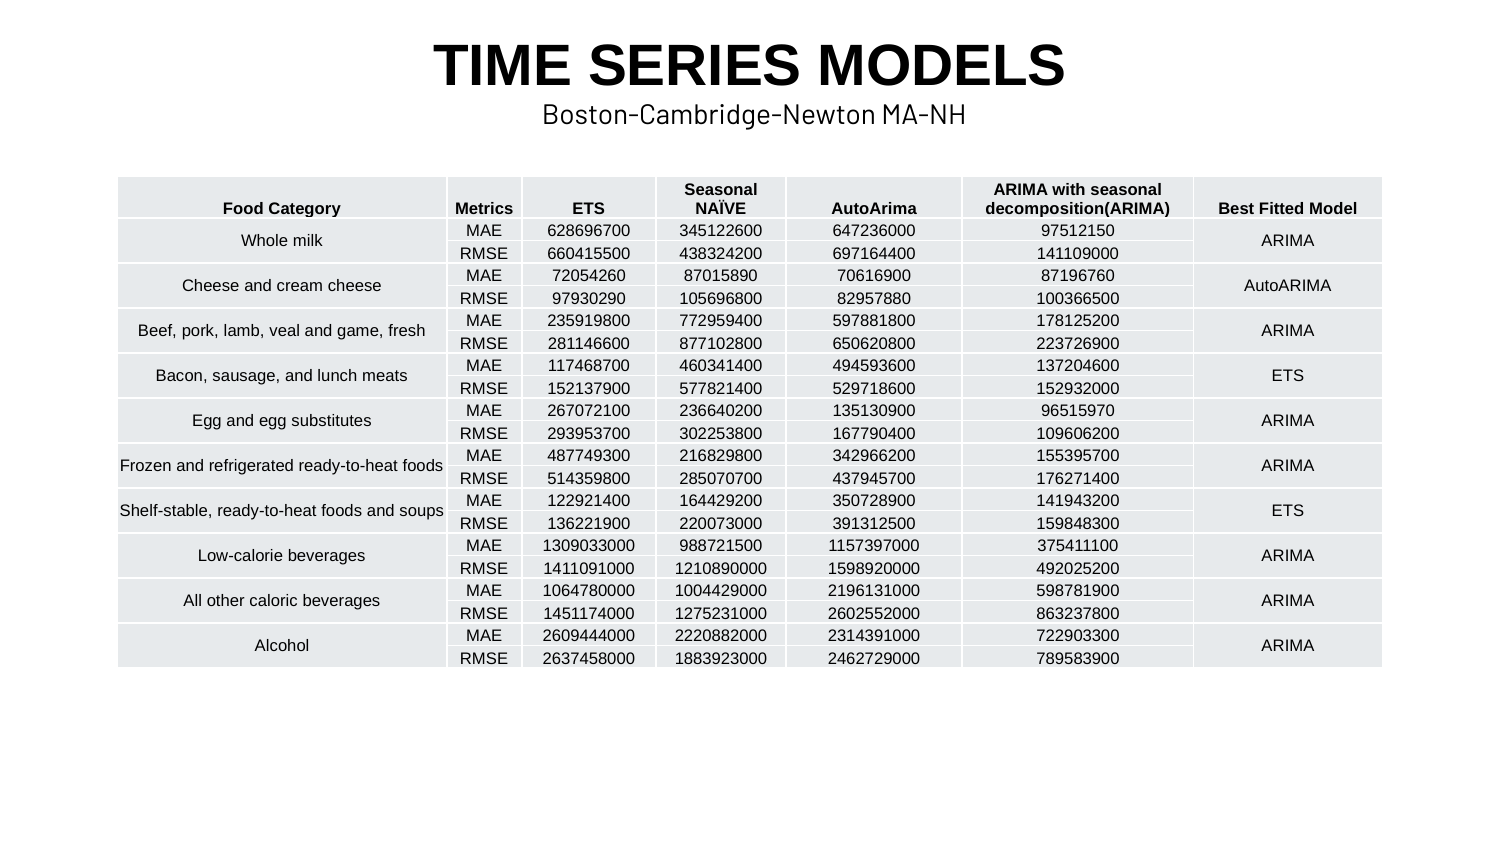

# TIME SERIES MODELS
Boston-Cambridge-Newton MA-NH
| Food Category | Metrics | ETS | Seasonal NAÏVE | AutoArima | ARIMA with seasonal decomposition(ARIMA) | Best Fitted Model |
| --- | --- | --- | --- | --- | --- | --- |
| Whole milk | MAE | 628696700 | 345122600 | 647236000 | 97512150 | ARIMA |
|  | RMSE | 660415500 | 438324200 | 697164400 | 141109000 |  |
| Cheese and cream cheese | MAE | 72054260 | 87015890 | 70616900 | 87196760 | AutoARIMA |
|  | RMSE | 97930290 | 105696800 | 82957880 | 100366500 |  |
| Beef, pork, lamb, veal and game, fresh | MAE | 235919800 | 772959400 | 597881800 | 178125200 | ARIMA |
|  | RMSE | 281146600 | 877102800 | 650620800 | 223726900 |  |
| Bacon, sausage, and lunch meats | MAE | 117468700 | 460341400 | 494593600 | 137204600 | ETS |
|  | RMSE | 152137900 | 577821400 | 529718600 | 152932000 |  |
| Egg and egg substitutes | MAE | 267072100 | 236640200 | 135130900 | 96515970 | ARIMA |
|  | RMSE | 293953700 | 302253800 | 167790400 | 109606200 |  |
| Frozen and refrigerated ready-to-heat foods | MAE | 487749300 | 216829800 | 342966200 | 155395700 | ARIMA |
|  | RMSE | 514359800 | 285070700 | 437945700 | 176271400 |  |
| Shelf-stable, ready-to-heat foods and soups | MAE | 122921400 | 164429200 | 350728900 | 141943200 | ETS |
|  | RMSE | 136221900 | 220073000 | 391312500 | 159848300 |  |
| Low-calorie beverages | MAE | 1309033000 | 988721500 | 1157397000 | 375411100 | ARIMA |
|  | RMSE | 1411091000 | 1210890000 | 1598920000 | 492025200 |  |
| All other caloric beverages | MAE | 1064780000 | 1004429000 | 2196131000 | 598781900 | ARIMA |
|  | RMSE | 1451174000 | 1275231000 | 2602552000 | 863237800 |  |
| Alcohol | MAE | 2609444000 | 2220882000 | 2314391000 | 722903300 | ARIMA |
|  | RMSE | 2637458000 | 1883923000 | 2462729000 | 789583900 |  |